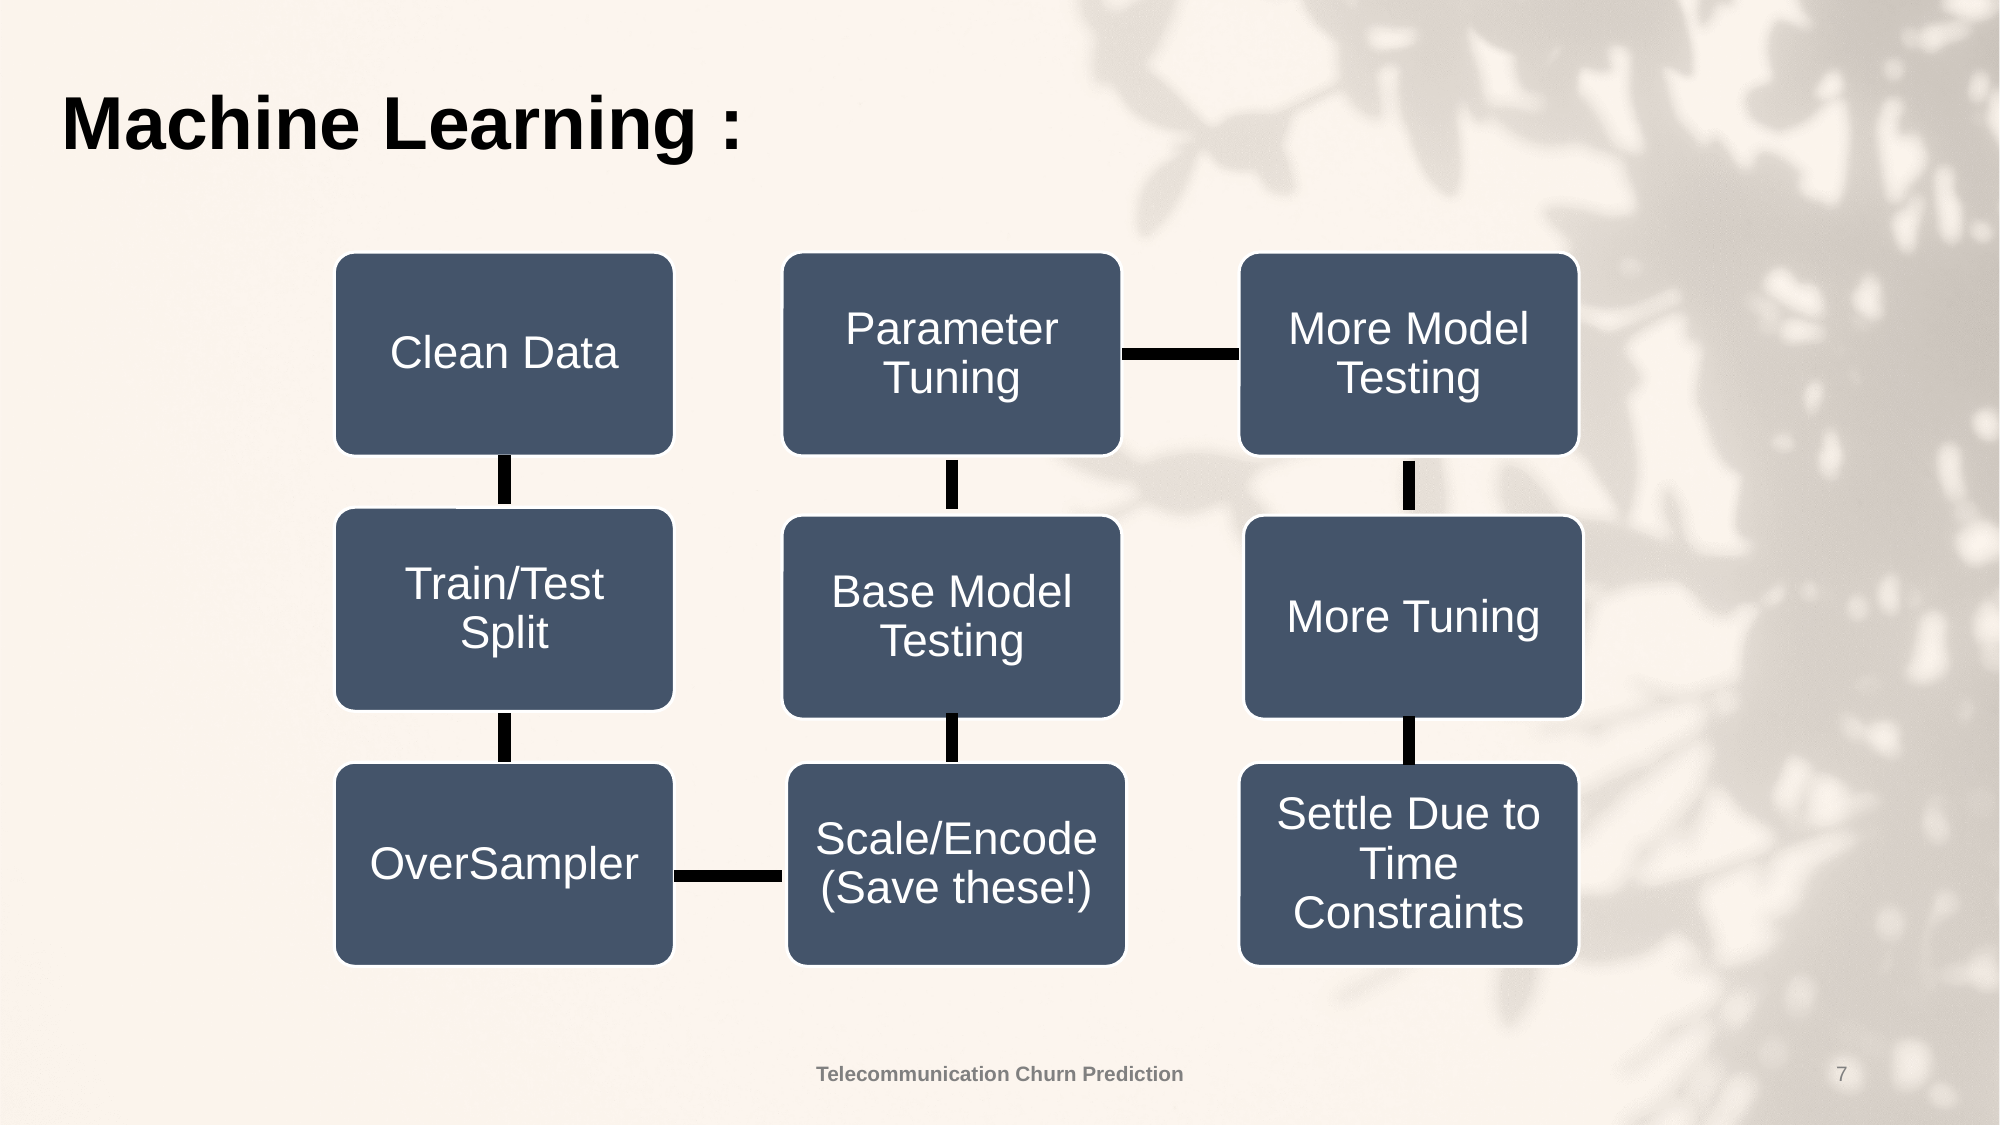

# Machine Learning :

Parameter Tuning

Clean Data

More Model Testing

Train/Test Split

Base Model Testing

More Tuning

OverSampler

Scale/Encode
(Save these!)

Settle Due to Time Constraints
Telecommunication Churn Prediction
7